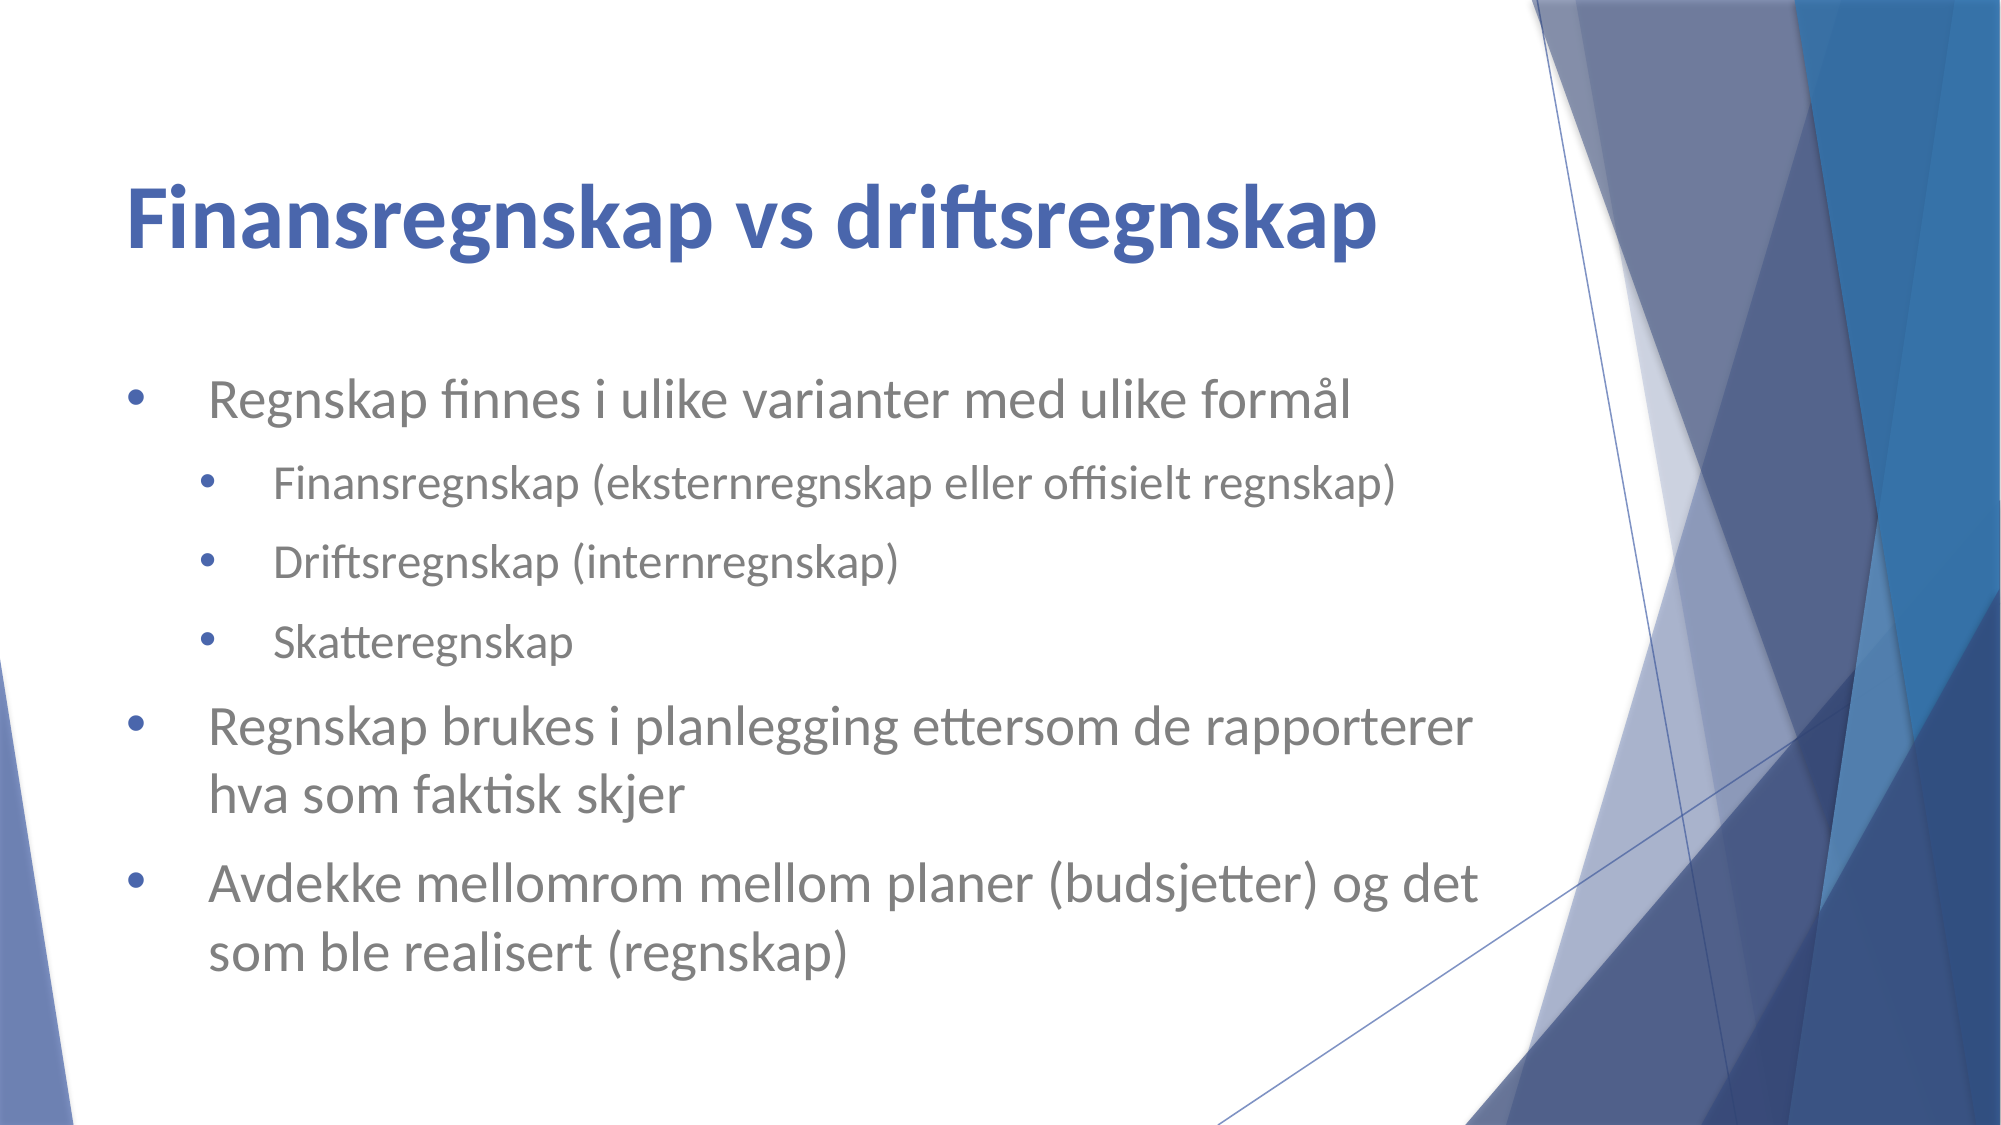

# Finansregnskap vs driftsregnskap
Regnskap finnes i ulike varianter med ulike formål
Finansregnskap (eksternregnskap eller offisielt regnskap)
Driftsregnskap (internregnskap)
Skatteregnskap
Regnskap brukes i planlegging ettersom de rapporterer hva som faktisk skjer
Avdekke mellomrom mellom planer (budsjetter) og det som ble realisert (regnskap)